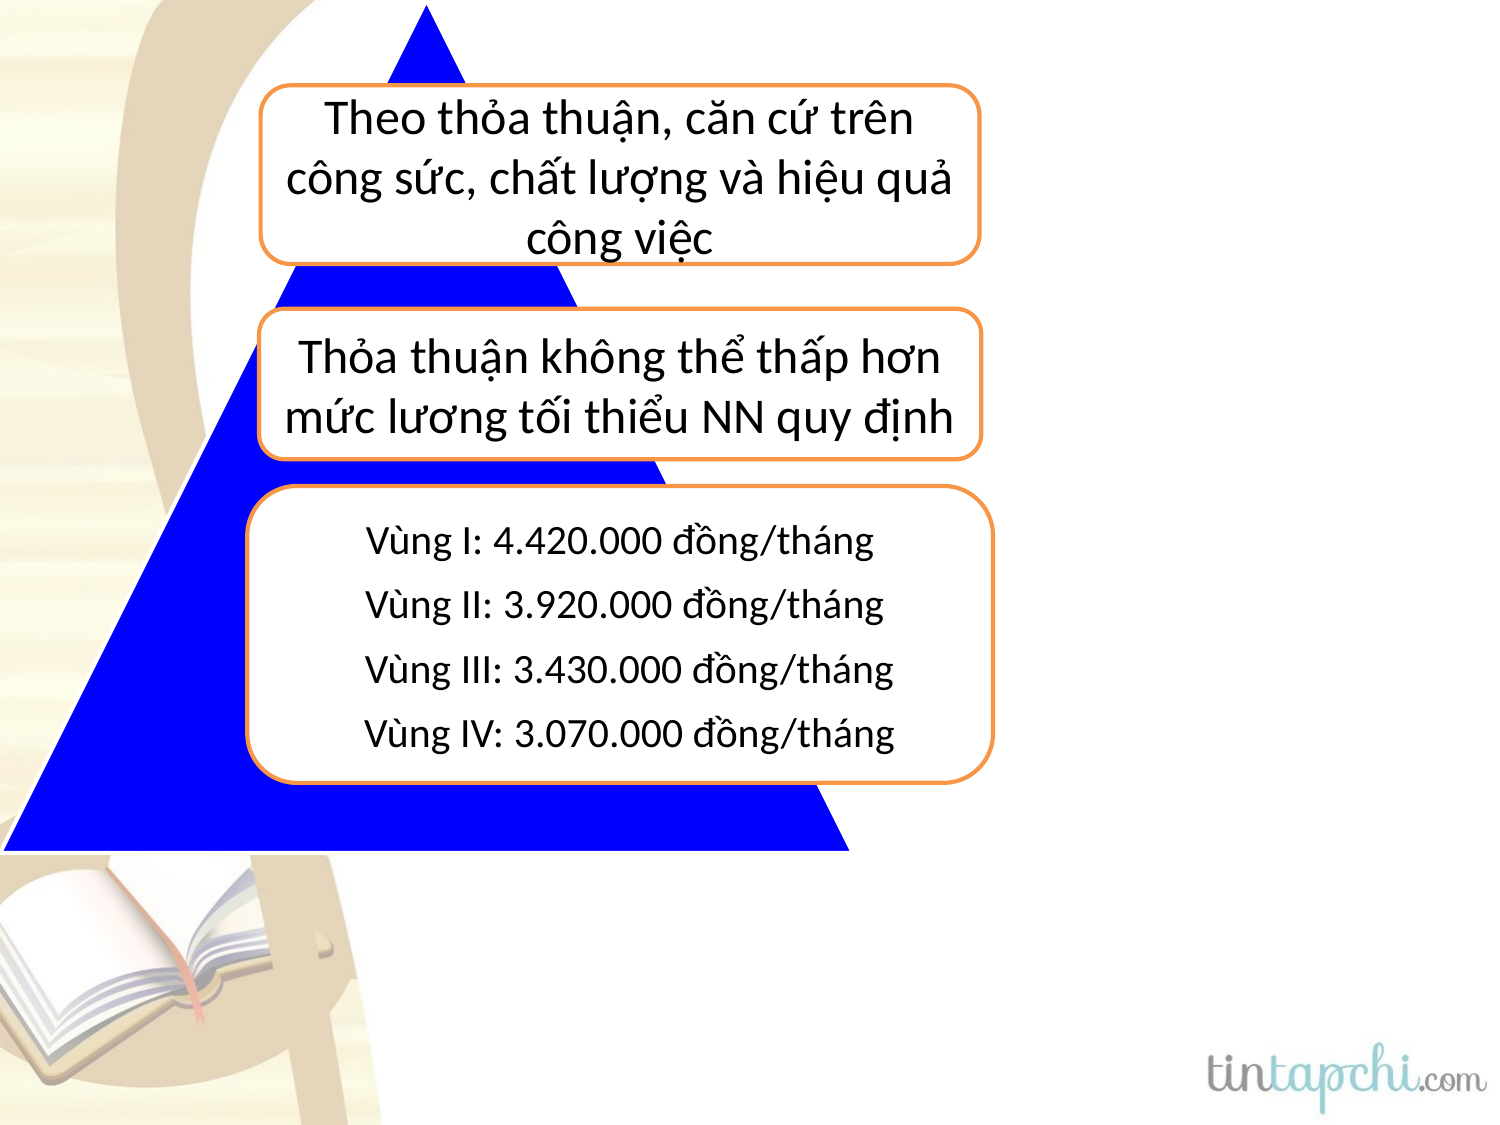

# Tiền lương
Theo thỏa thuận, căn cứ trên công sức, chất lượng và hiệu quả công việc
Thỏa thuận không thể thấp hơn mức lương tối thiểu NN quy định
Vùng I: 4.420.000 đồng/tháng
 Vùng II: 3.920.000 đồng/tháng
  Vùng III: 3.430.000 đồng/tháng
  Vùng IV: 3.070.000 đồng/tháng